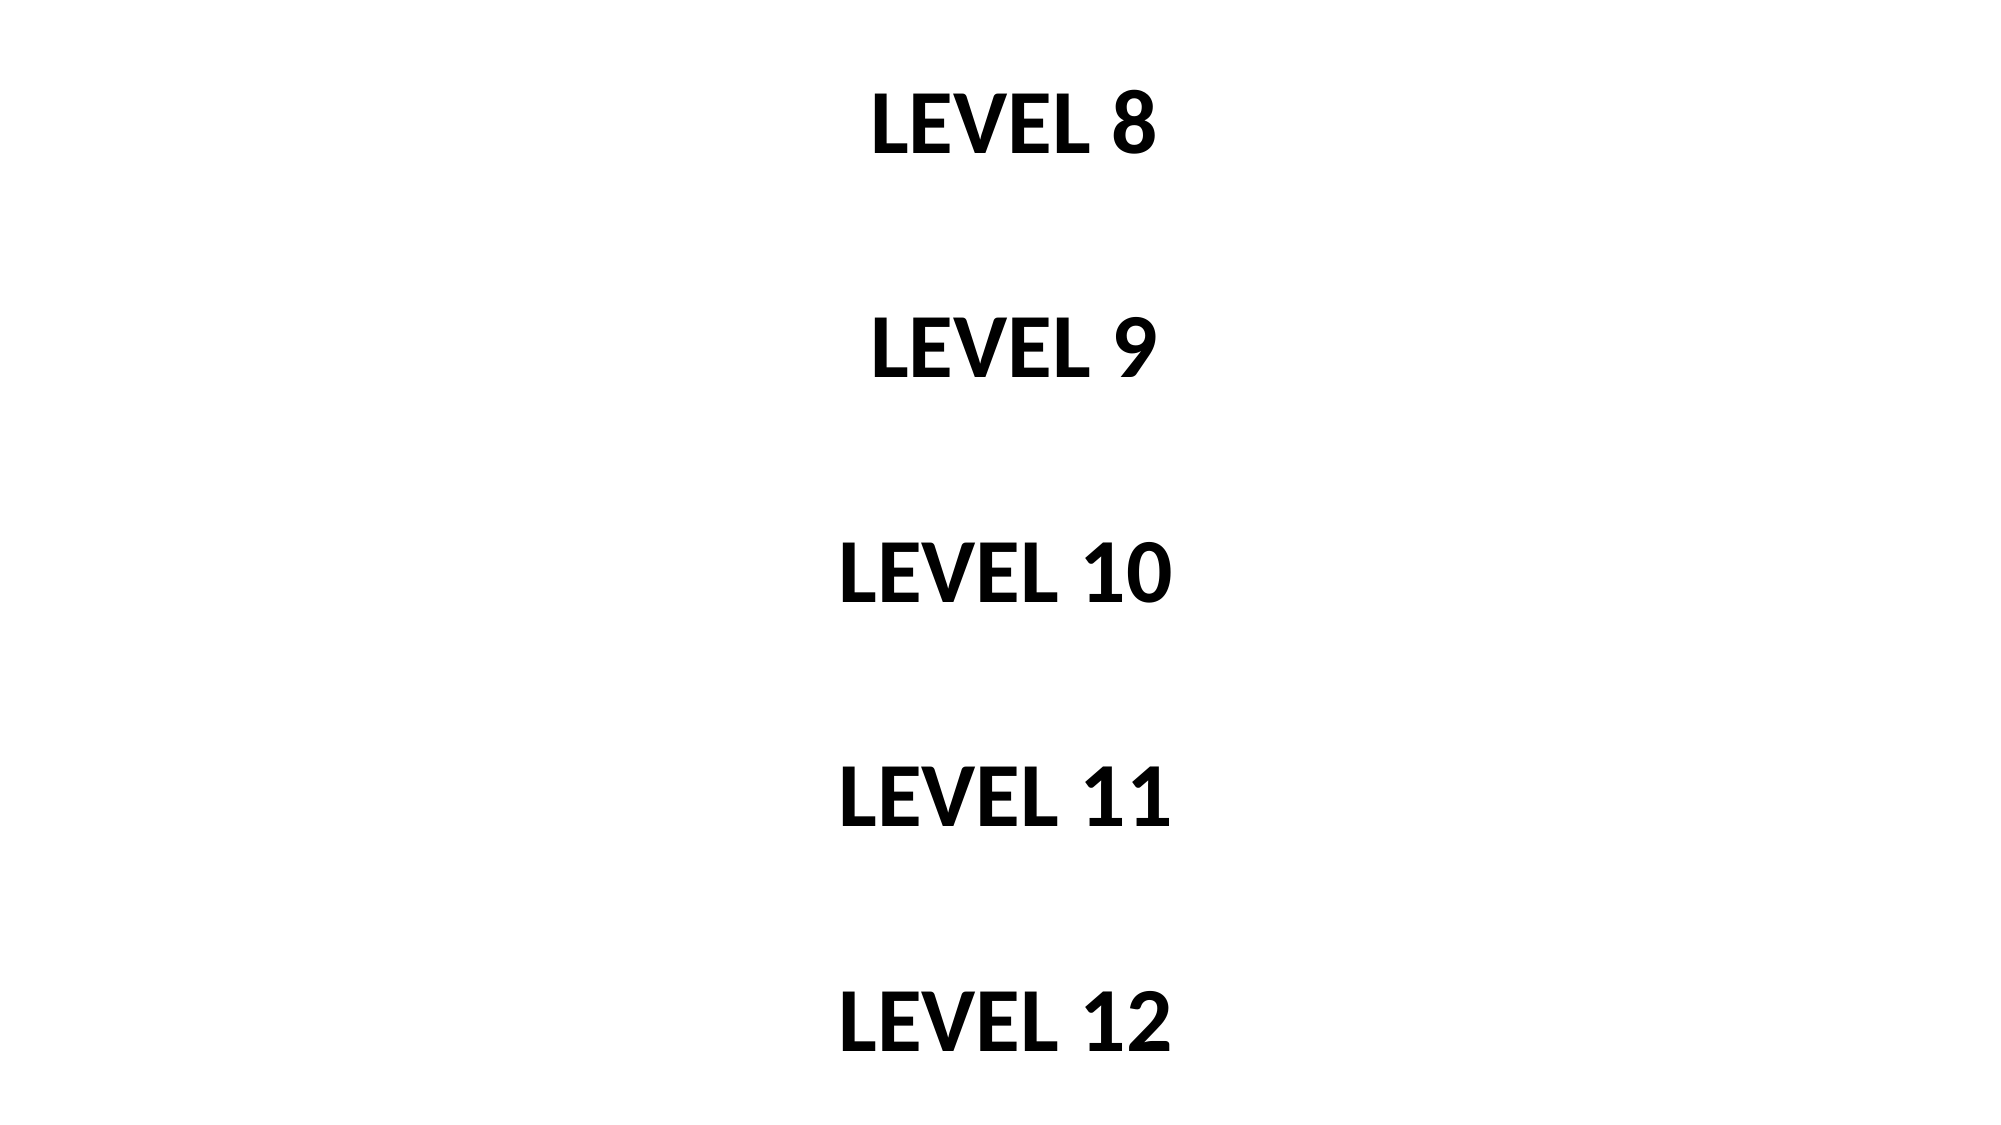

LEVEL 5
LEVEL 6
LEVEL 7

LEVEL 8

LEVEL 9

LEVEL 10

LEVEL 11

LEVEL 12